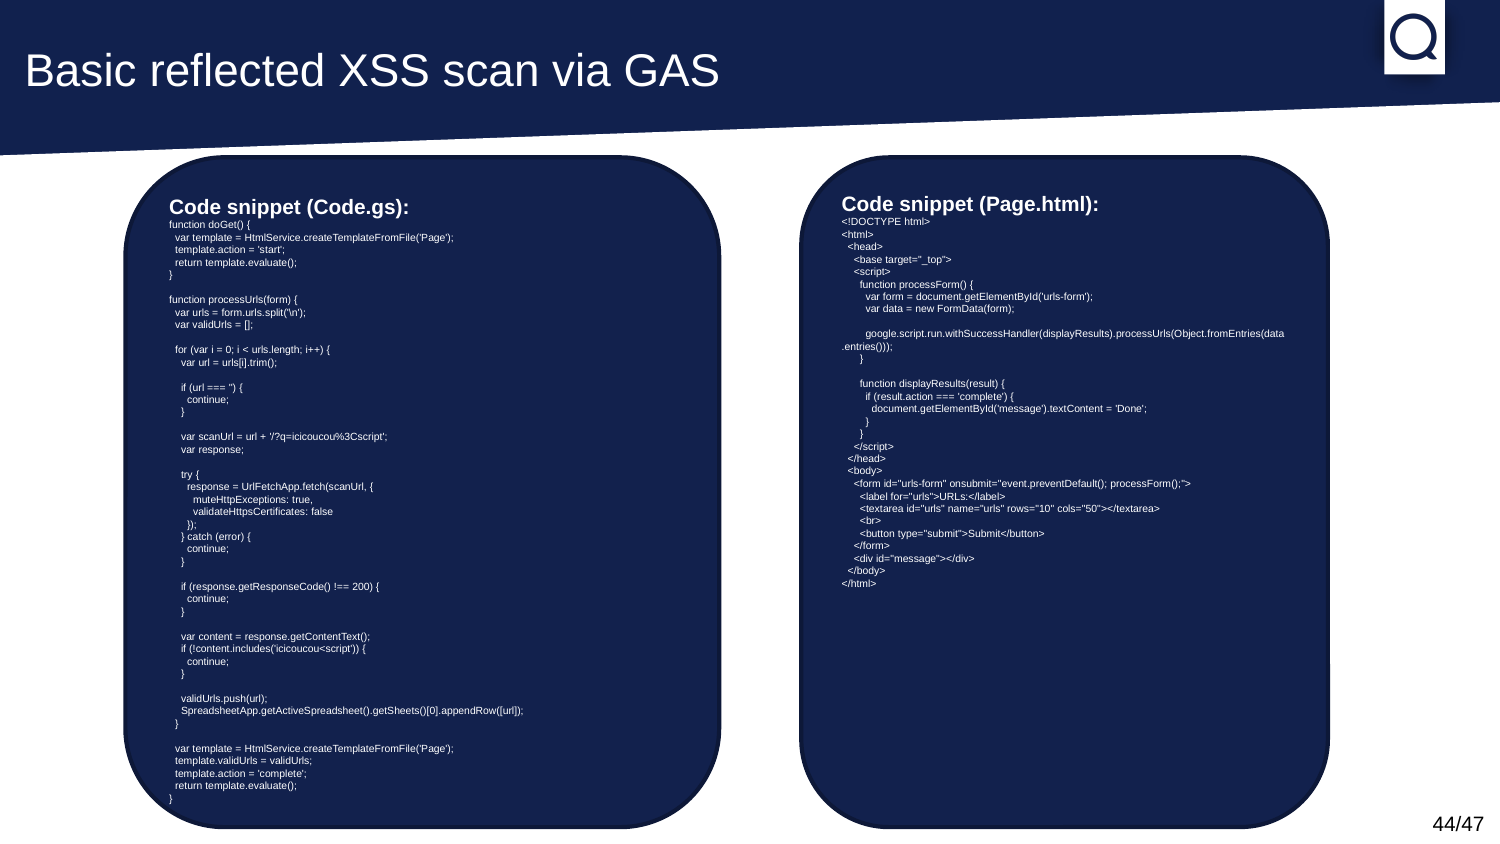

Basic reflected XSS scan via GAS
Code snippet (Code.gs):
function doGet() {
  var template = HtmlService.createTemplateFromFile('Page');
  template.action = 'start';
  return template.evaluate();
}
function processUrls(form) {
  var urls = form.urls.split('\n');
  var validUrls = [];
  for (var i = 0; i < urls.length; i++) {
    var url = urls[i].trim();
    if (url === '') {
      continue;
    }
    var scanUrl = url + '/?q=icicoucou%3Cscript';
    var response;
    try {
      response = UrlFetchApp.fetch(scanUrl, {
        muteHttpExceptions: true,
        validateHttpsCertificates: false
      });
    } catch (error) {
      continue;
    }
    if (response.getResponseCode() !== 200) {
      continue;
    }
    var content = response.getContentText();
    if (!content.includes('icicoucou<script')) {
      continue;
    }
    validUrls.push(url);
    SpreadsheetApp.getActiveSpreadsheet().getSheets()[0].appendRow([url]);
  }
  var template = HtmlService.createTemplateFromFile('Page');
  template.validUrls = validUrls;
  template.action = 'complete';
  return template.evaluate();
}

Code snippet (Page.html):
<!DOCTYPE html>
<html>
  <head>
    <base target="_top">
    <script>
      function processForm() {
        var form = document.getElementById('urls-form');
        var data = new FormData(form);
        google.script.run.withSuccessHandler(displayResults).processUrls(Object.fromEntries(data.entries()));
      }
      function displayResults(result) {
        if (result.action === 'complete') {
          document.getElementById('message').textContent = 'Done';
        }
      }
    </script>
  </head>
  <body>
    <form id="urls-form" onsubmit="event.preventDefault(); processForm();">
      <label for="urls">URLs:</label>
      <textarea id="urls" name="urls" rows="10" cols="50"></textarea>
      <br>
      <button type="submit">Submit</button>
    </form>
    <div id="message"></div>
  </body>
</html>

44/47